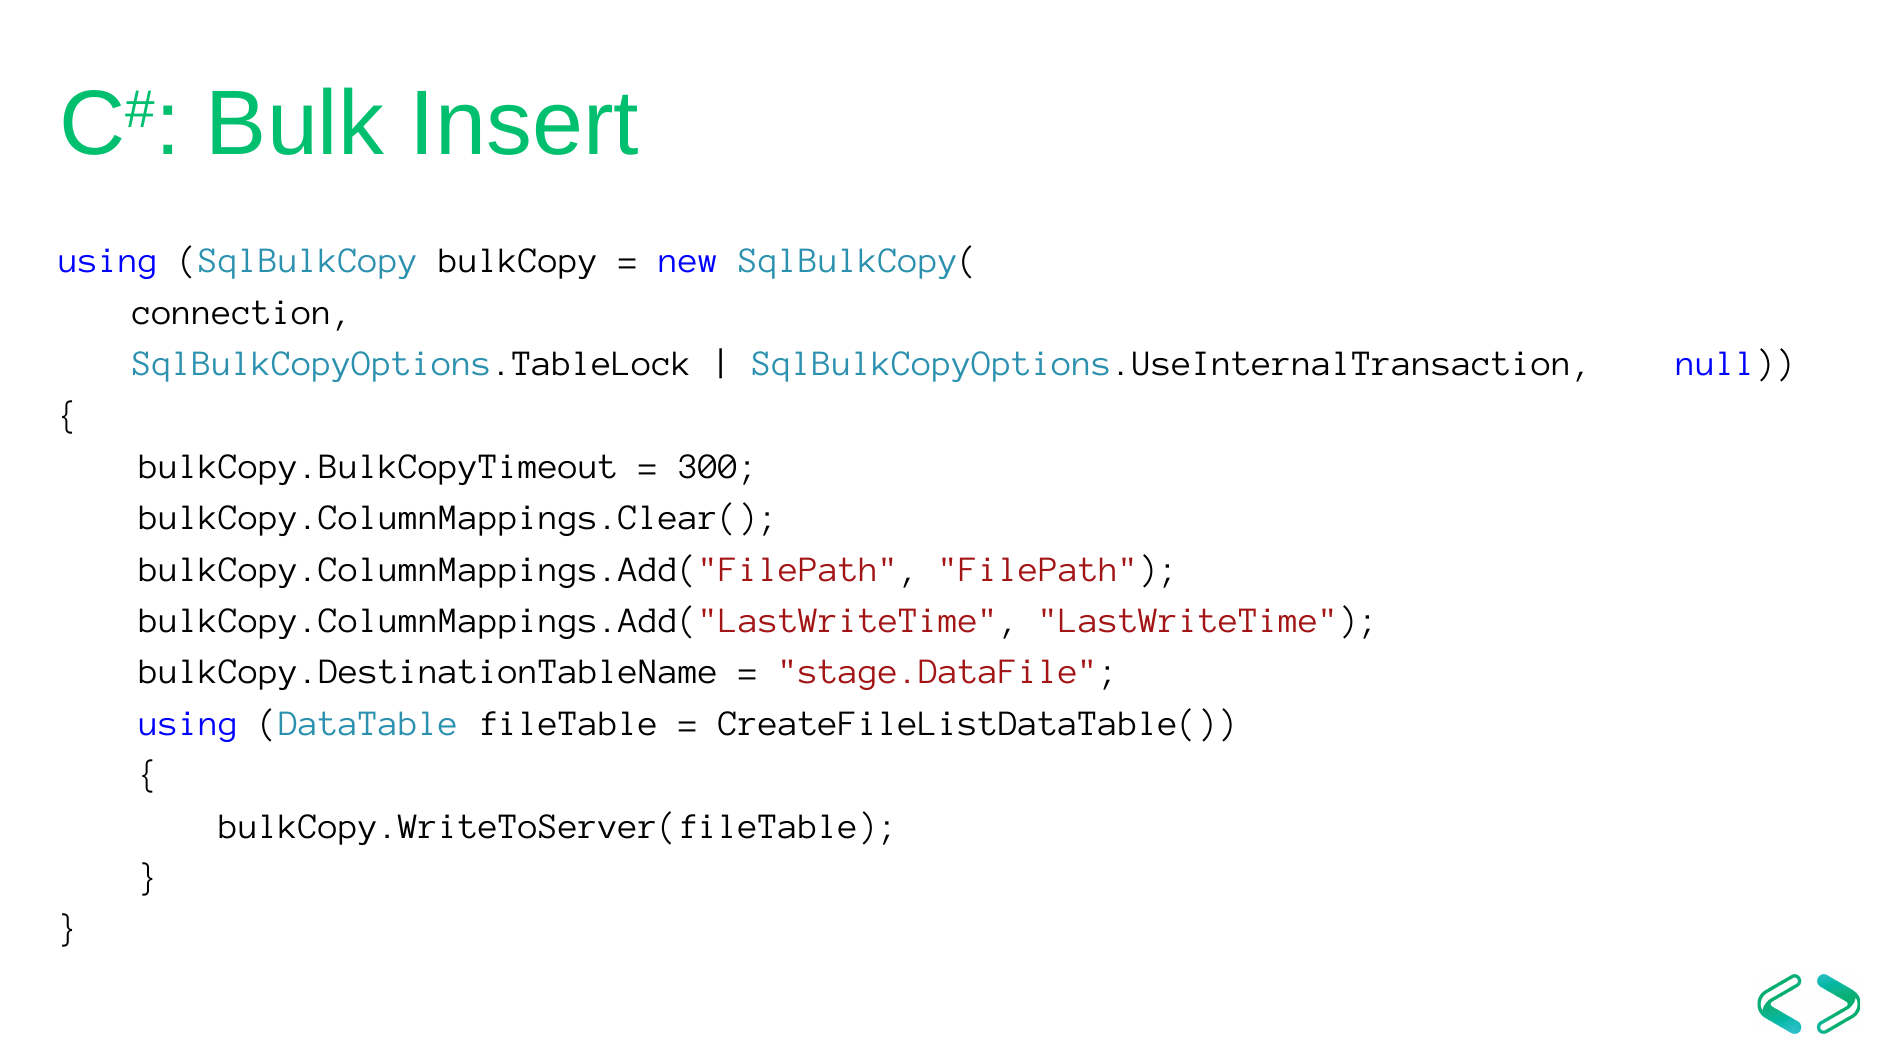

# C#: Bulk Insert
using (SqlBulkCopy bulkCopy = new SqlBulkCopy(
	connection,
	SqlBulkCopyOptions.TableLock | SqlBulkCopyOptions.UseInternalTransaction, 	null))
{
    bulkCopy.BulkCopyTimeout = 300;
    bulkCopy.ColumnMappings.Clear();
    bulkCopy.ColumnMappings.Add("FilePath", "FilePath");
    bulkCopy.ColumnMappings.Add("LastWriteTime", "LastWriteTime");
    bulkCopy.DestinationTableName = "stage.DataFile";
    using (DataTable fileTable = CreateFileListDataTable())
    {
        bulkCopy.WriteToServer(fileTable);
    }
}